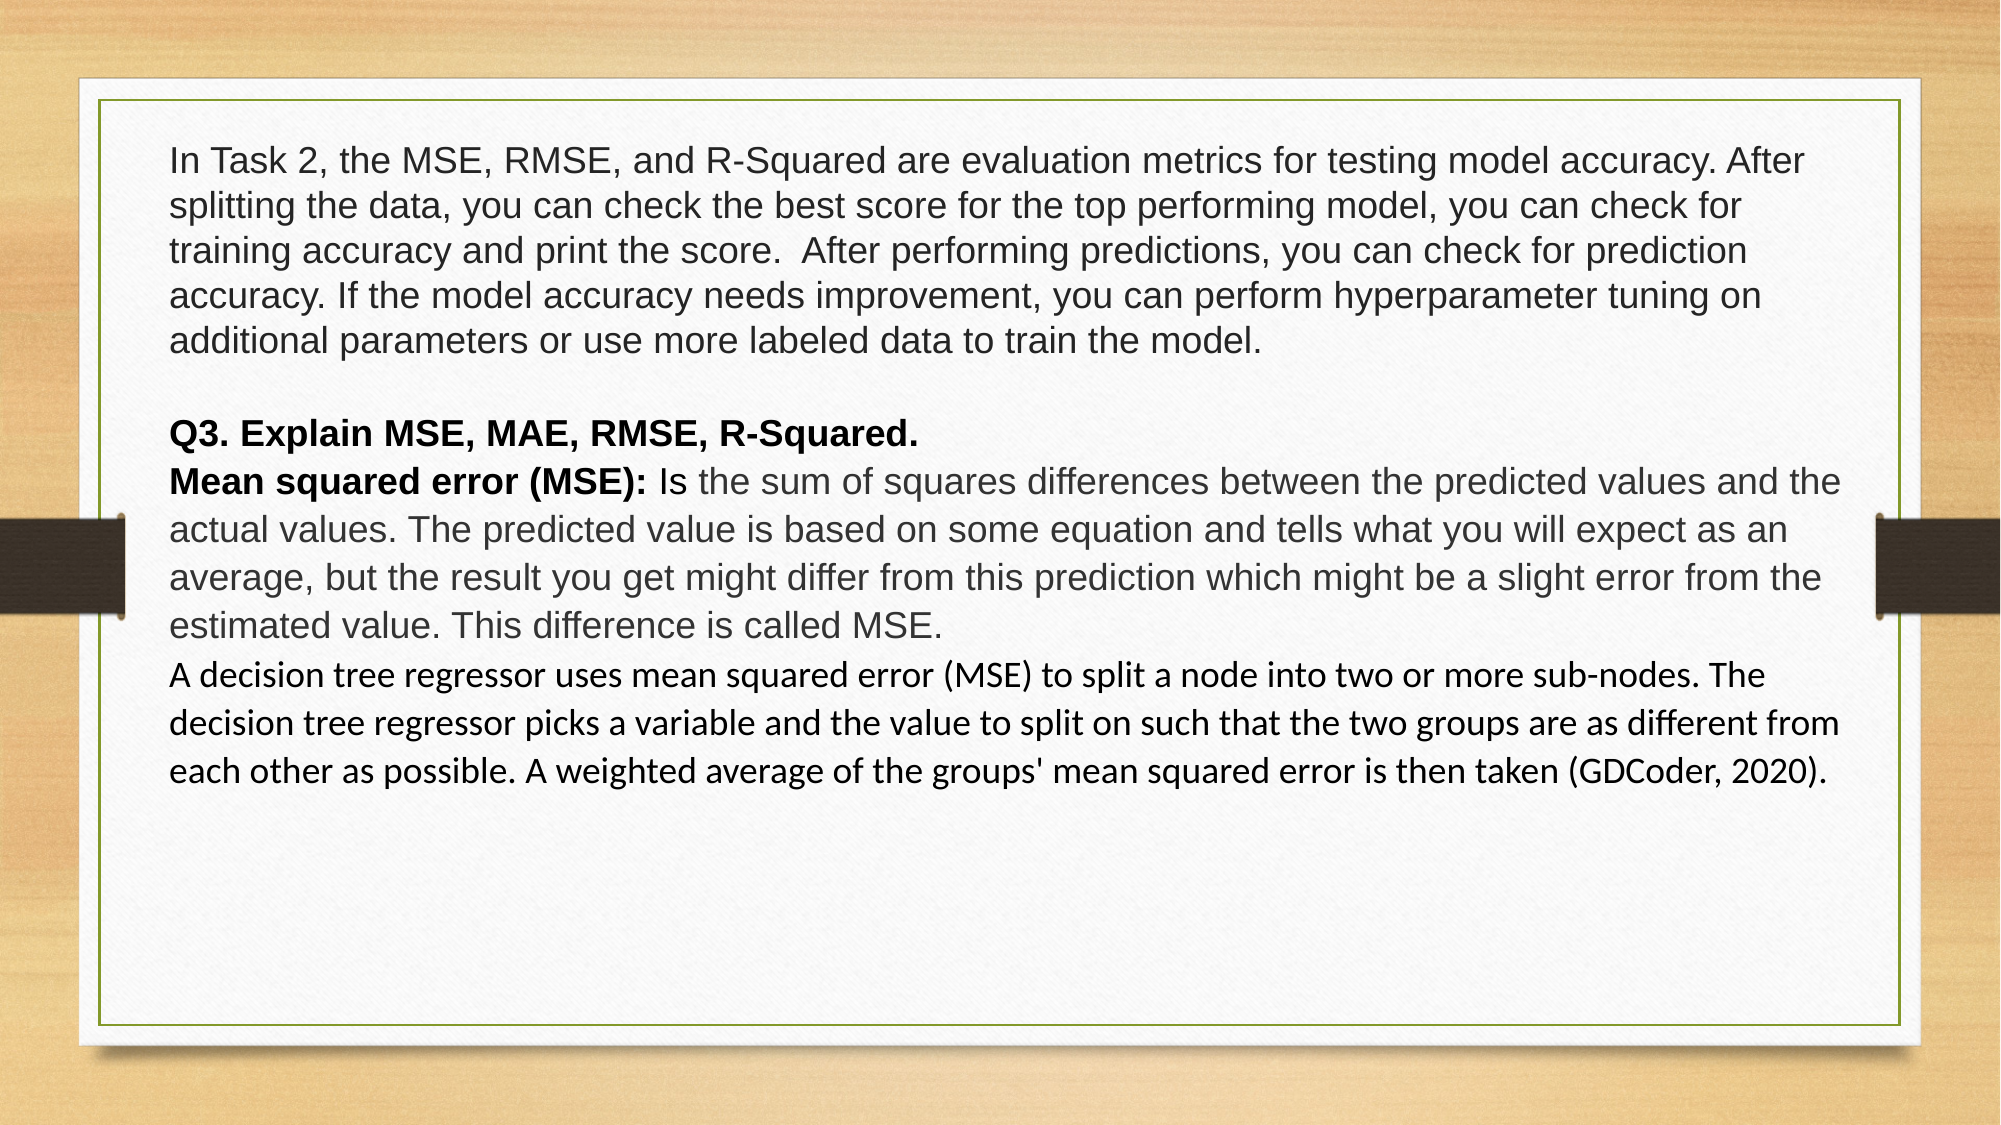

In Task 2, the MSE, RMSE, and R-Squared are evaluation metrics for testing model accuracy. After splitting the data, you can check the best score for the top performing model, you can check for training accuracy and print the score.  After performing predictions, you can check for prediction accuracy. If the model accuracy needs improvement, you can perform hyperparameter tuning on additional parameters or use more labeled data to train the model.

Q3. Explain MSE, MAE, RMSE, R-Squared.
Mean squared error (MSE): Is the sum of squares differences between the predicted values and the actual values. The predicted value is based on some equation and tells what you will expect as an average, but the result you get might differ from this prediction which might be a slight error from the estimated value. This difference is called MSE.
A decision tree regressor uses mean squared error (MSE) to split a node into two or more sub-nodes. The decision tree regressor picks a variable and the value to split on such that the two groups are as different from each other as possible. A weighted average of the groups' mean squared error is then taken (GDCoder, 2020).